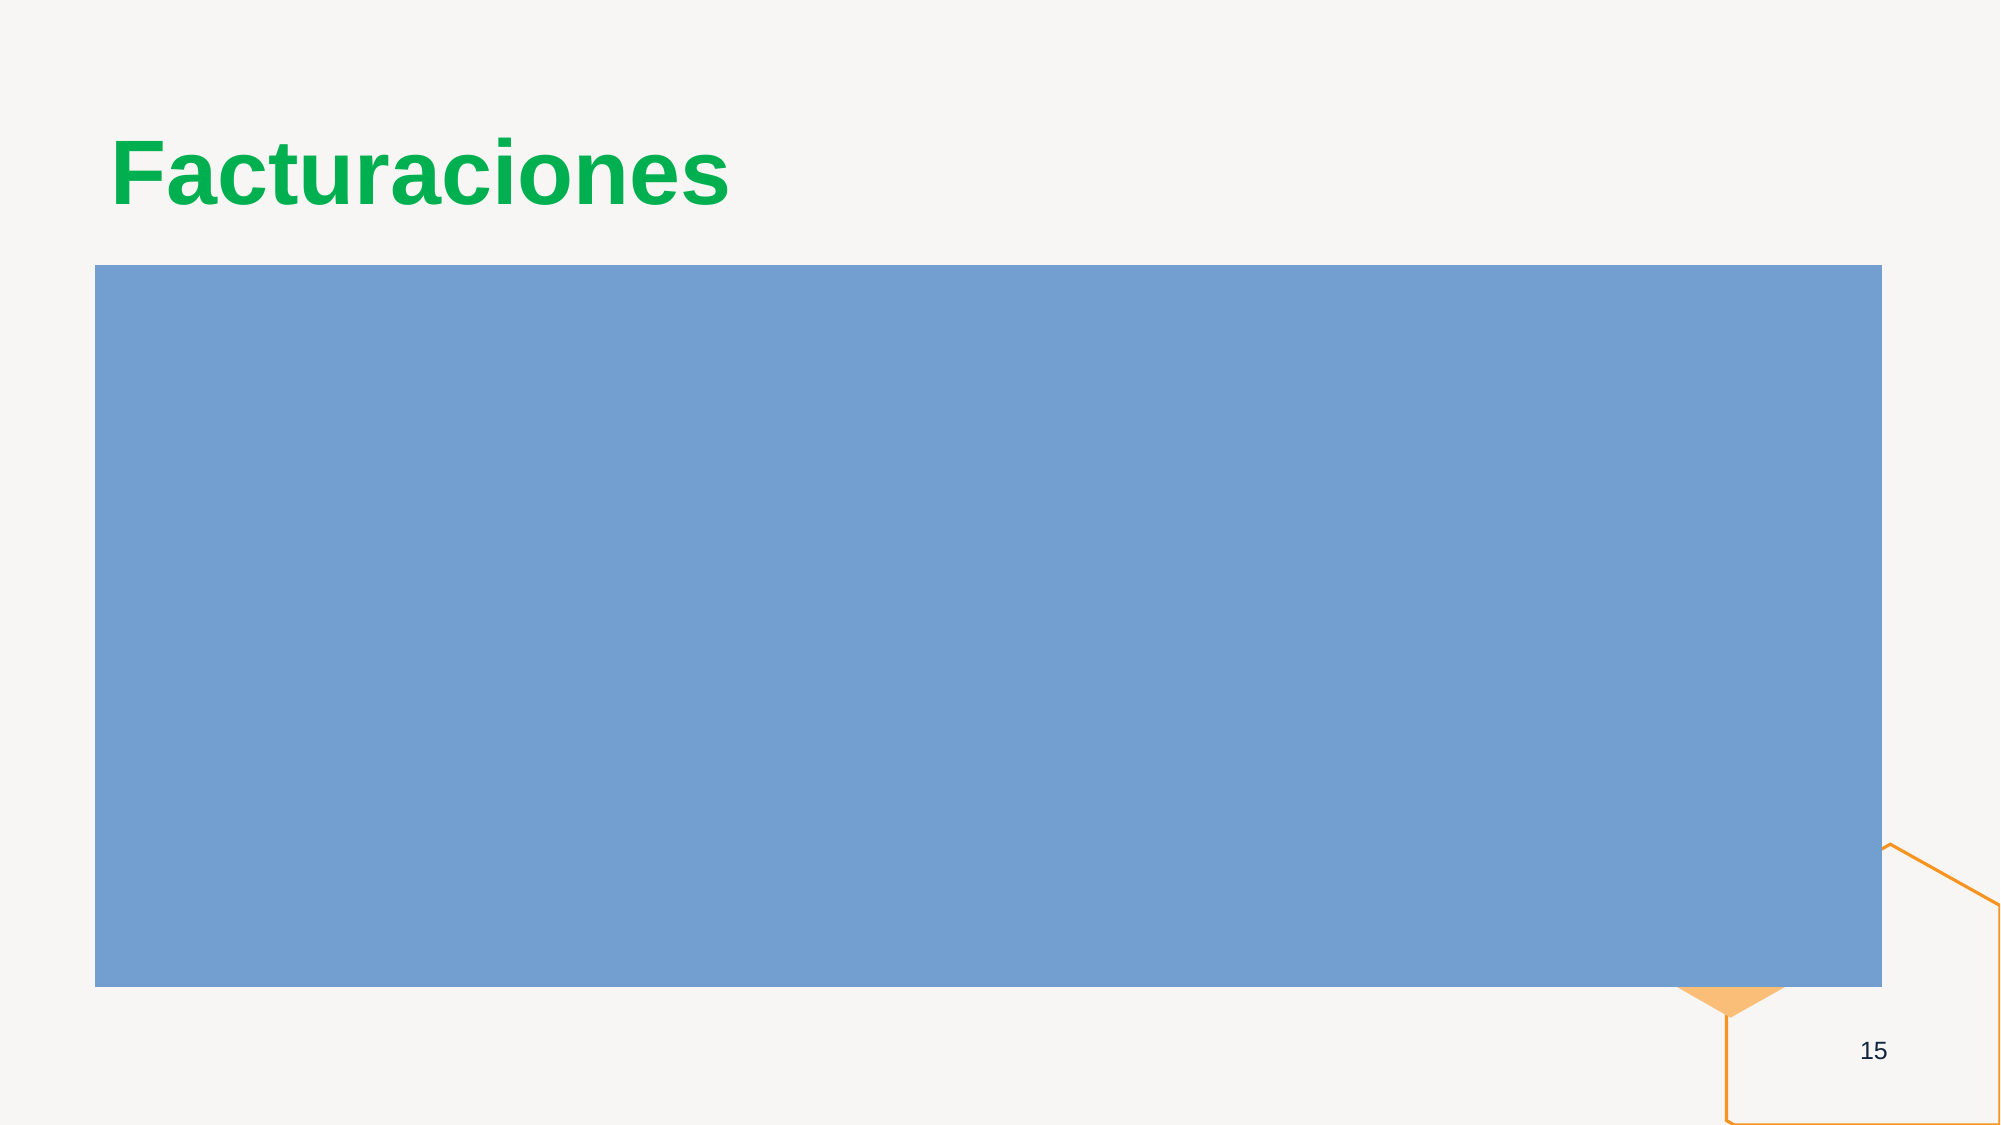

# Facturaciones
Visualización de todas las facturas creadas por la reserva (Si un cliente tiene varias reservas se guarda dentro del mismo Nº de Factura y si es nueva crea un nuevo Nº de Factura)
Modificar las Facturas que estén “Pendientes” de pagar para realizar el descuento si lo precisa y la forma de pago de la misma (Una vez realizado el pago ya no se puede modificar)
Eliminar las facturas que no se vayan “Pagado”
Una vez realizado el pago podemos generar el documento (PDF) para imprimirlo
Búsqueda filtrada de la reserva por el Nº de Factura del cliente dentro de la reserva

15